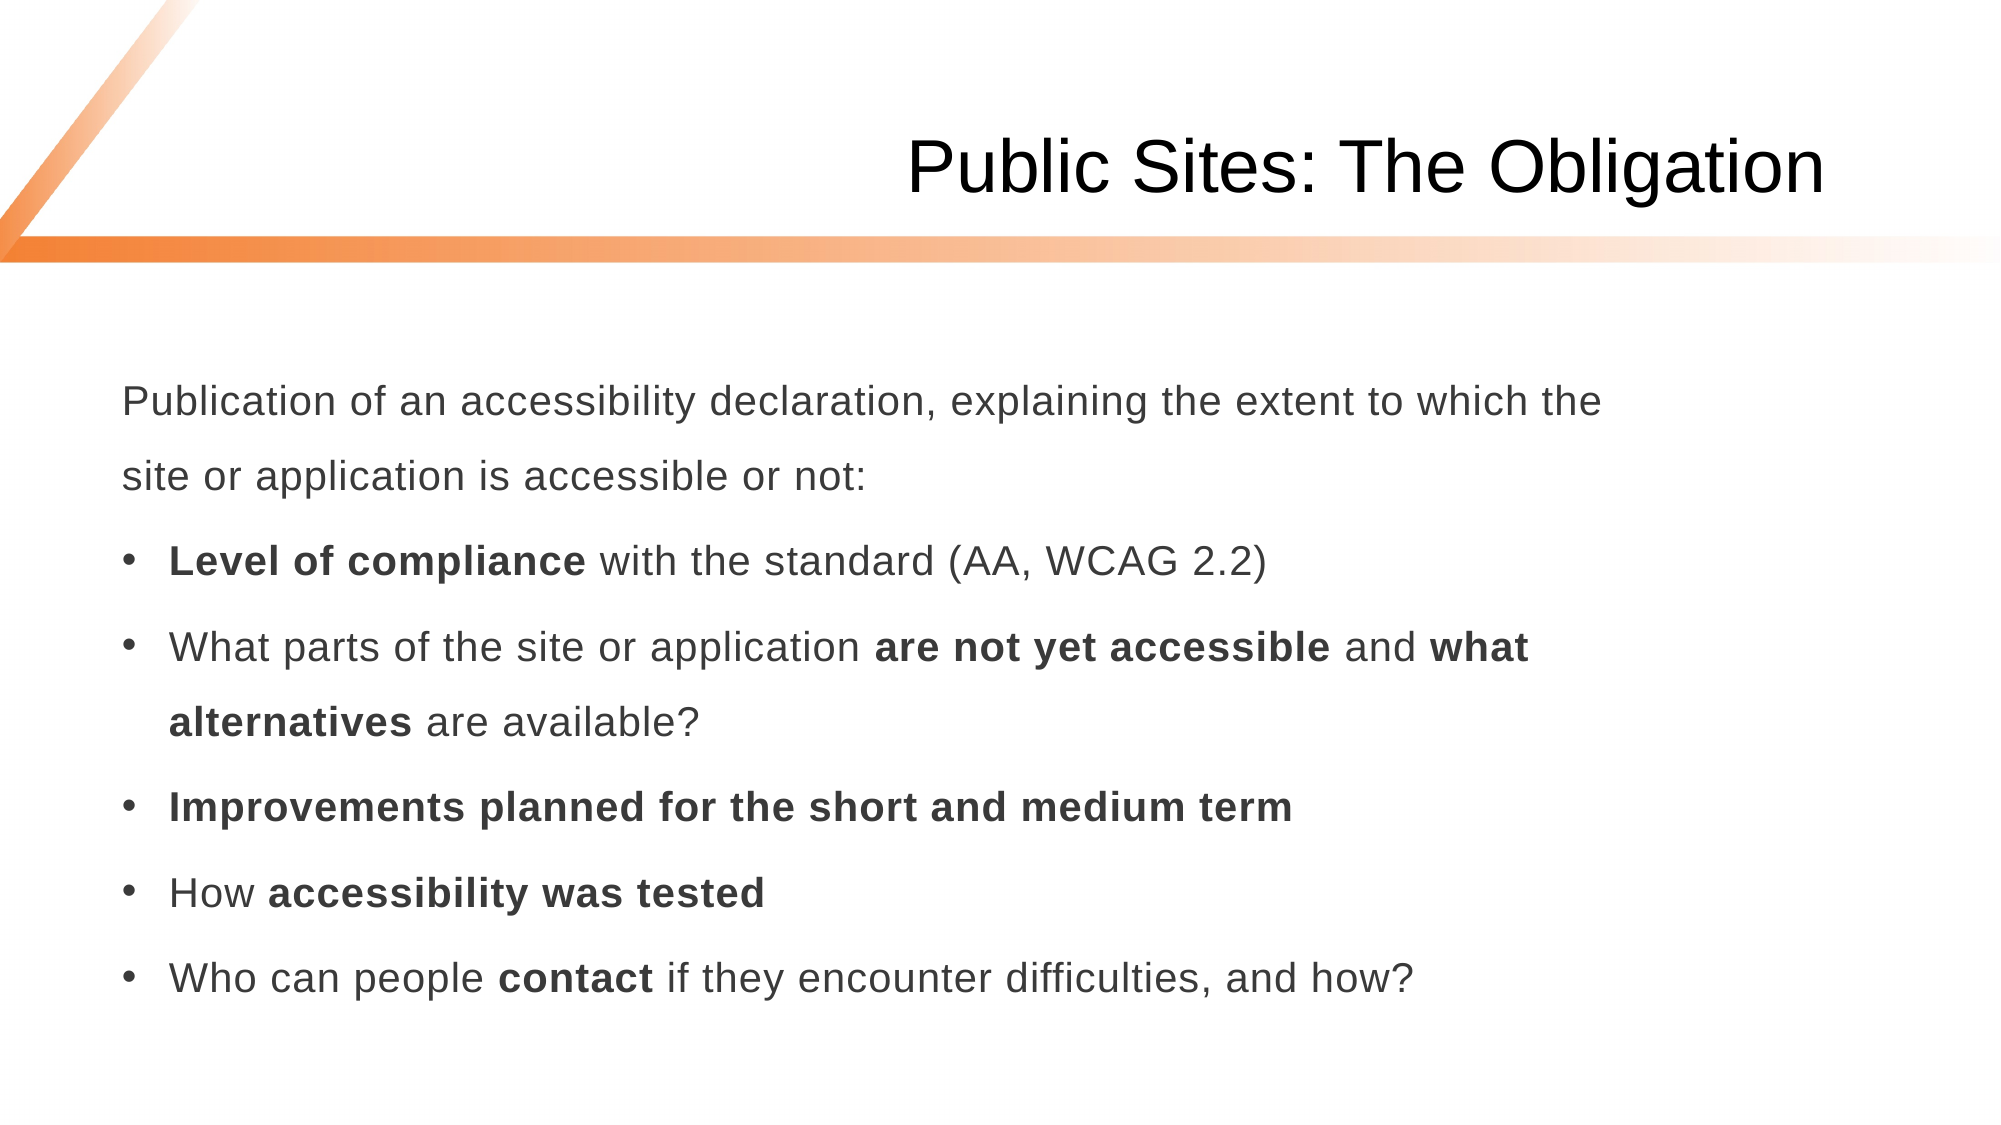

# Public Sites: The Obligation
Publication of an accessibility declaration, explaining the extent to which the site or application is accessible or not:
Level of compliance with the standard (AA, WCAG 2.2)
What parts of the site or application are not yet accessible and what alternatives are available?
Improvements planned for the short and medium term
How accessibility was tested
Who can people contact if they encounter difficulties, and how?